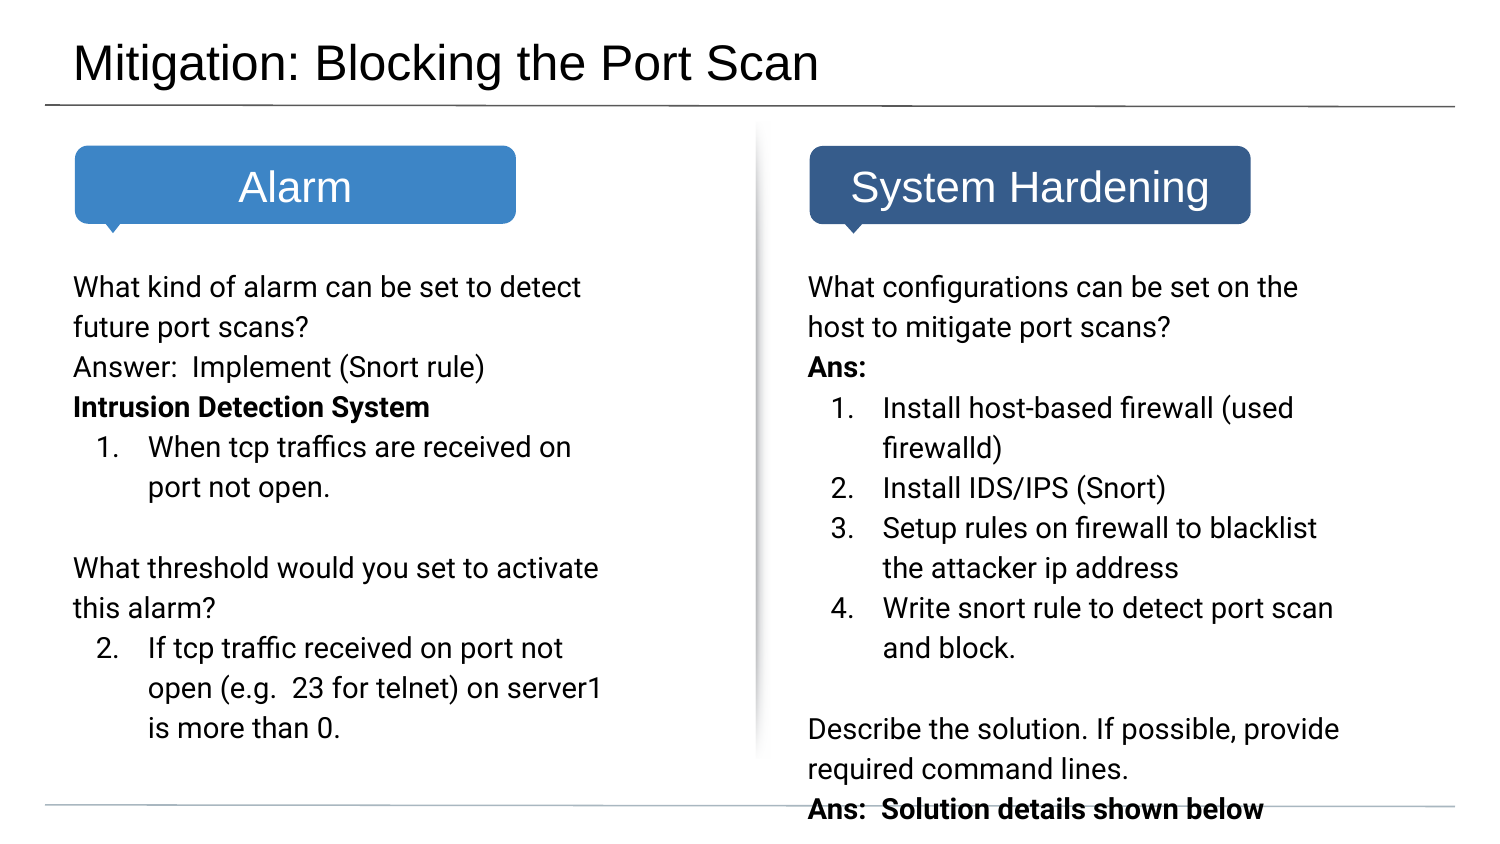

# Mitigation: Blocking the Port Scan
What kind of alarm can be set to detect future port scans?
Answer:  Implement (Snort rule)
Intrusion Detection System
When tcp traffics are received on port not open.

What threshold would you set to activate this alarm?
If tcp traffic received on port not open (e.g.  23 for telnet) on server1 is more than 0.
What configurations can be set on the host to mitigate port scans?
Ans:
Install host-based firewall (used firewalld)
Install IDS/IPS (Snort)
Setup rules on firewall to blacklist the attacker ip address
Write snort rule to detect port scan and block.

Describe the solution. If possible, provide required command lines.
Ans:  Solution details shown below